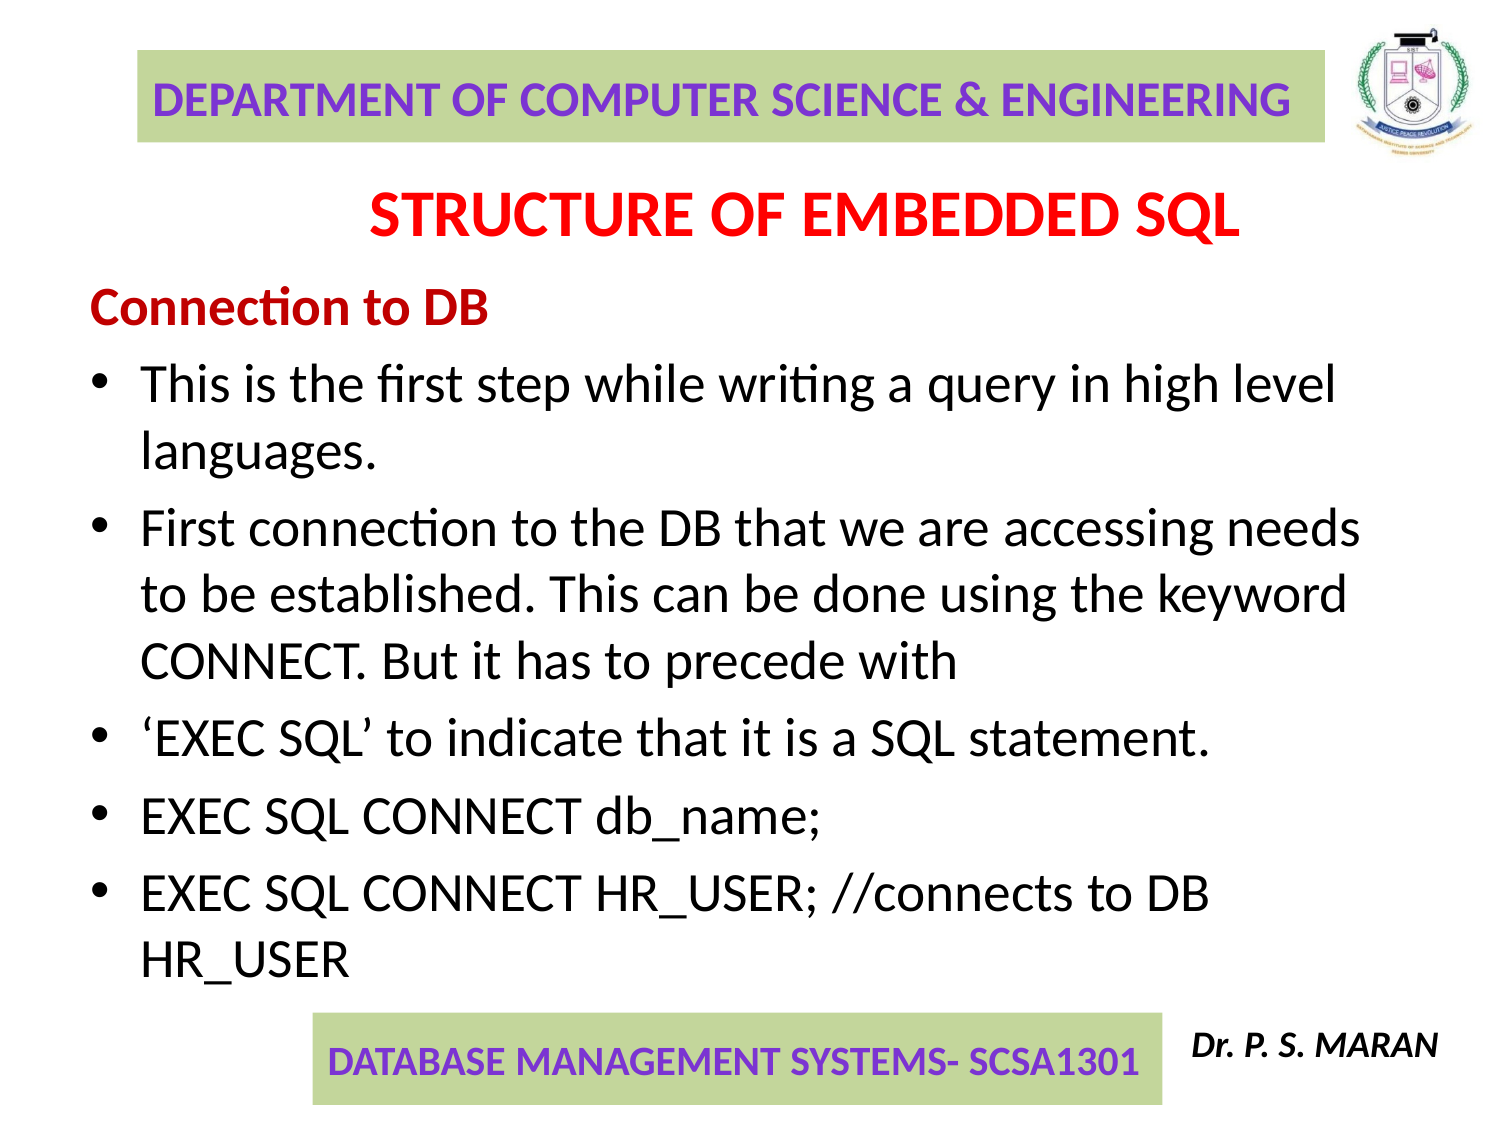

Structure of Embedded SQL
Connection to DB
This is the first step while writing a query in high level languages.
First connection to the DB that we are accessing needs to be established. This can be done using the keyword CONNECT. But it has to precede with
‘EXEC SQL’ to indicate that it is a SQL statement.
EXEC SQL CONNECT db_name;
EXEC SQL CONNECT HR_USER; //connects to DB HR_USER